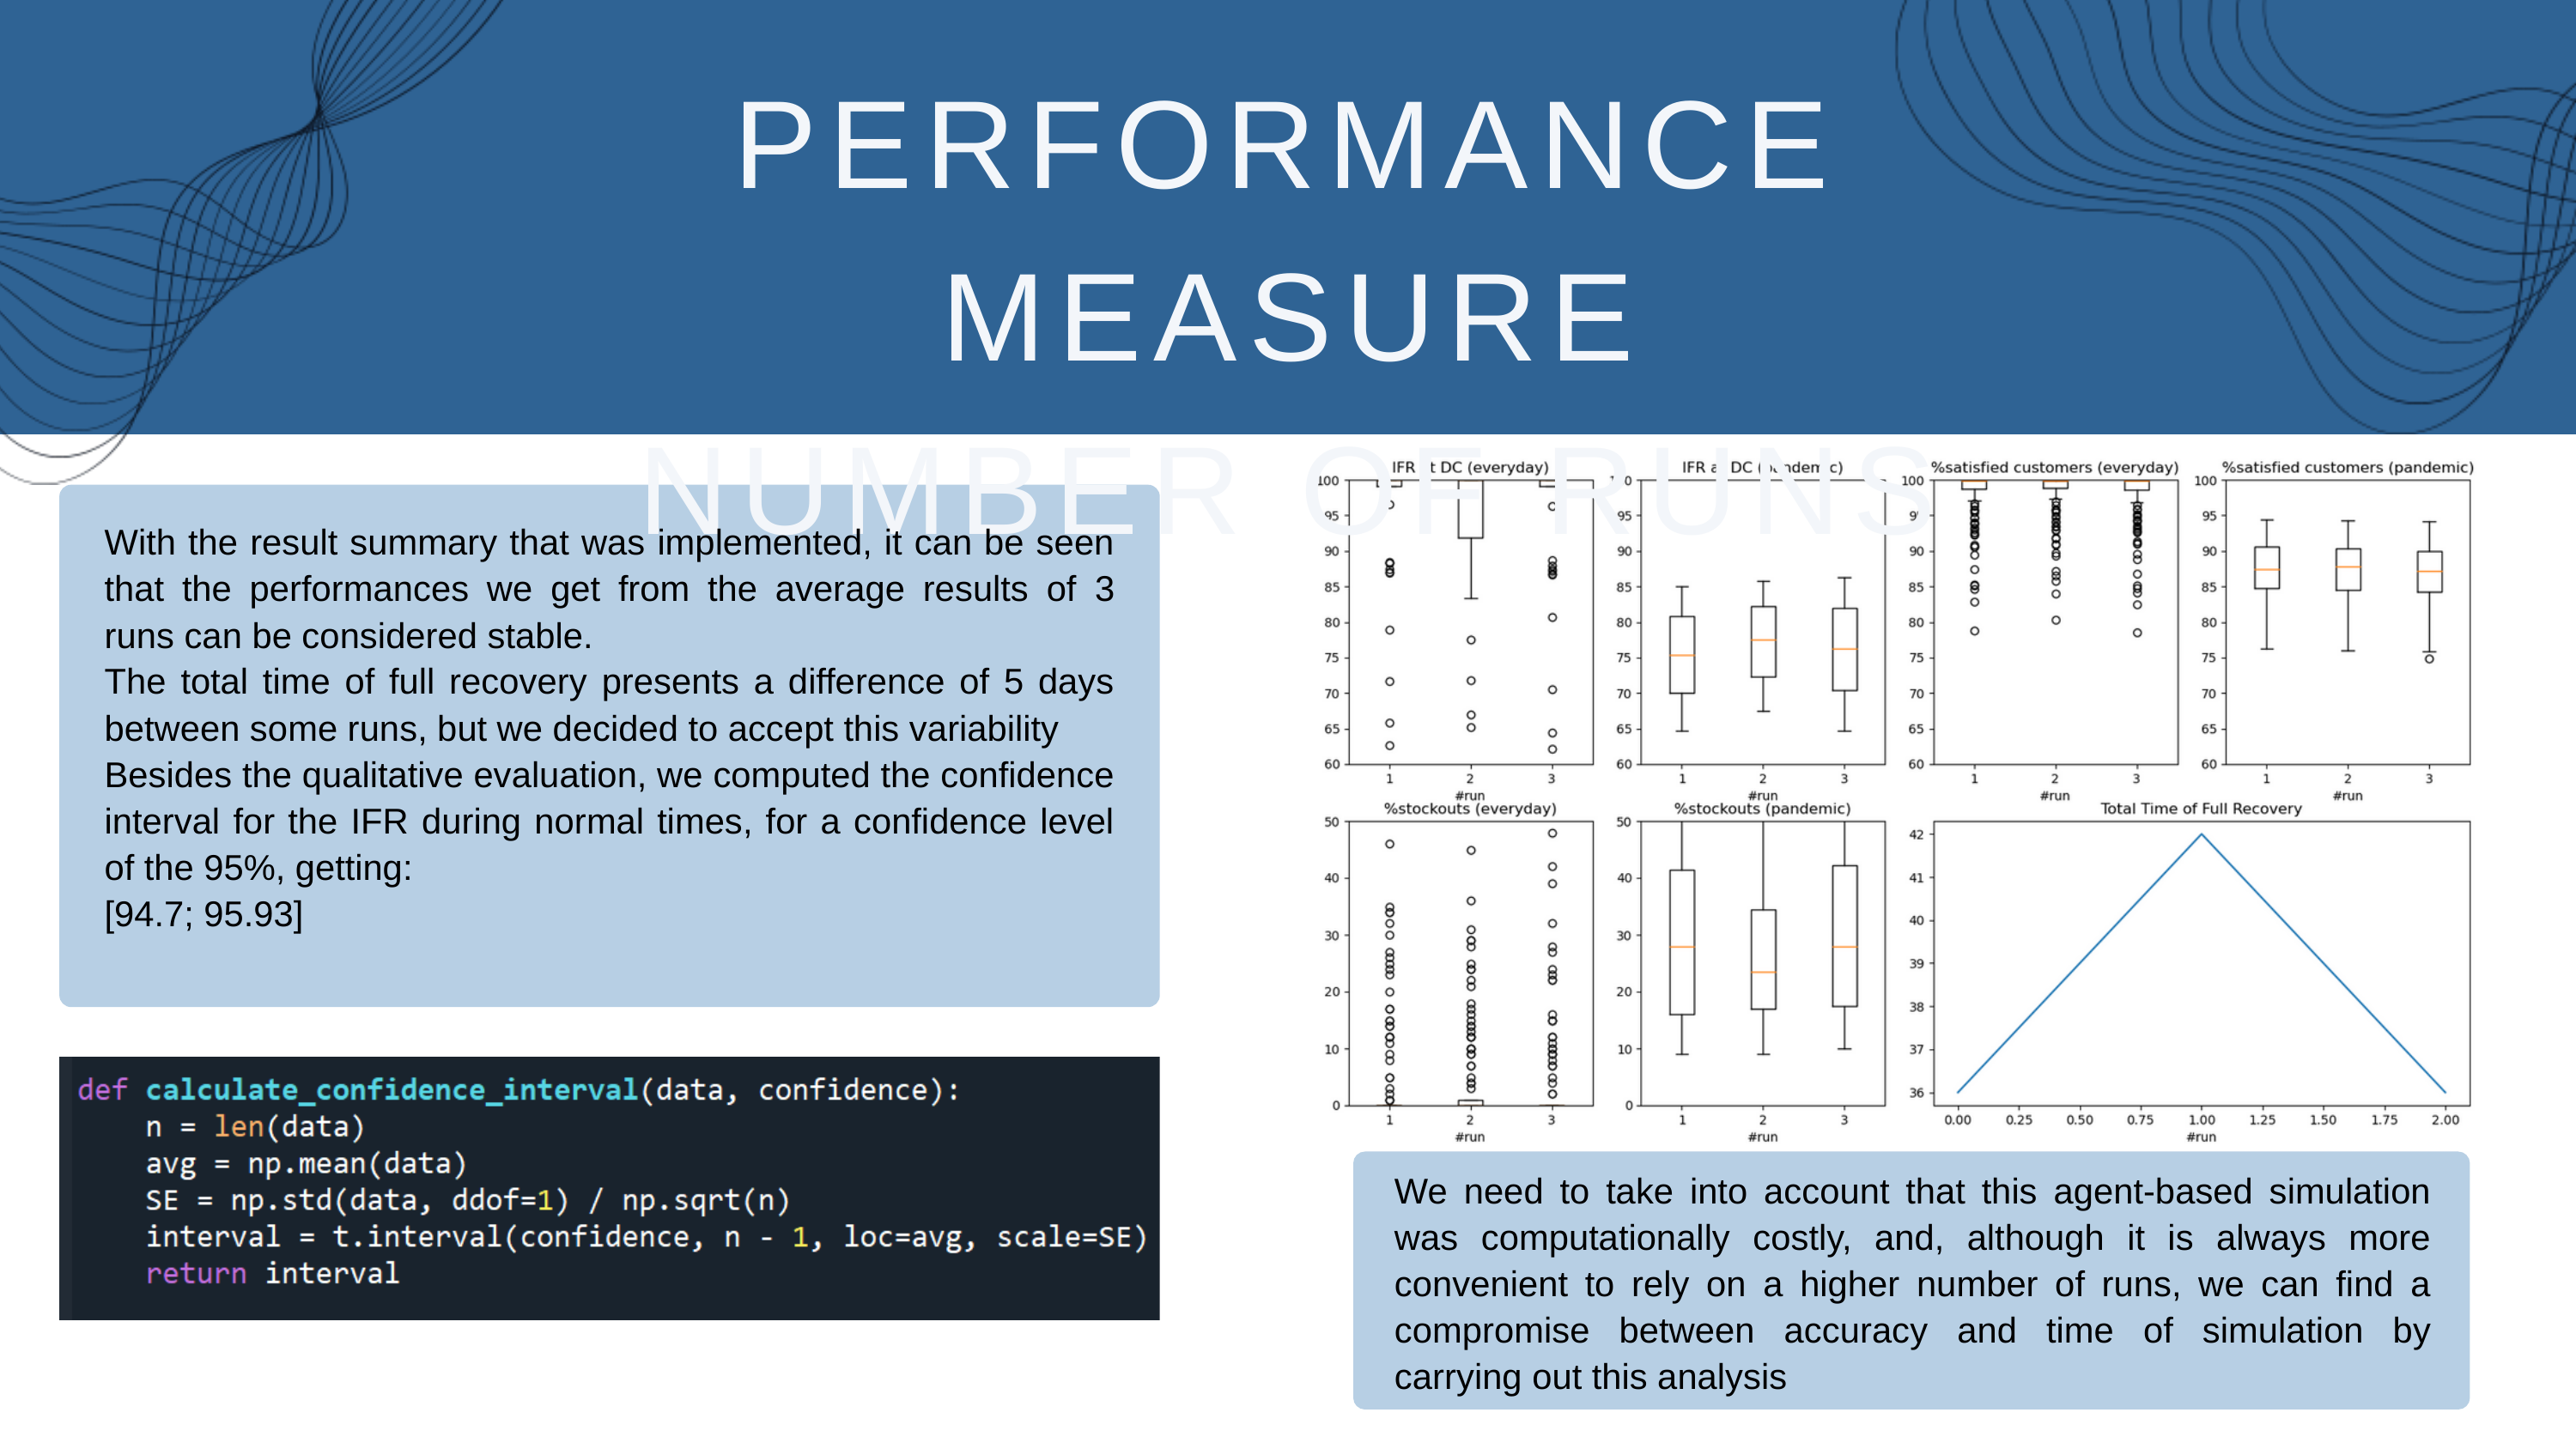

PERFORMANCE MEASURE
NUMBER OF RUNS

With the result summary that was implemented, it can be seen that the performances we get from the average results of 3 runs can be considered stable.
The total time of full recovery presents a difference of 5 days between some runs, but we decided to accept this variability
Besides the qualitative evaluation, we computed the confidence interval for the IFR during normal times, for a confidence level of the 95%, getting:
[94.7; 95.93]

We need to take into account that this agent-based simulation was computationally costly, and, although it is always more convenient to rely on a higher number of runs, we can find a compromise between accuracy and time of simulation by carrying out this analysis